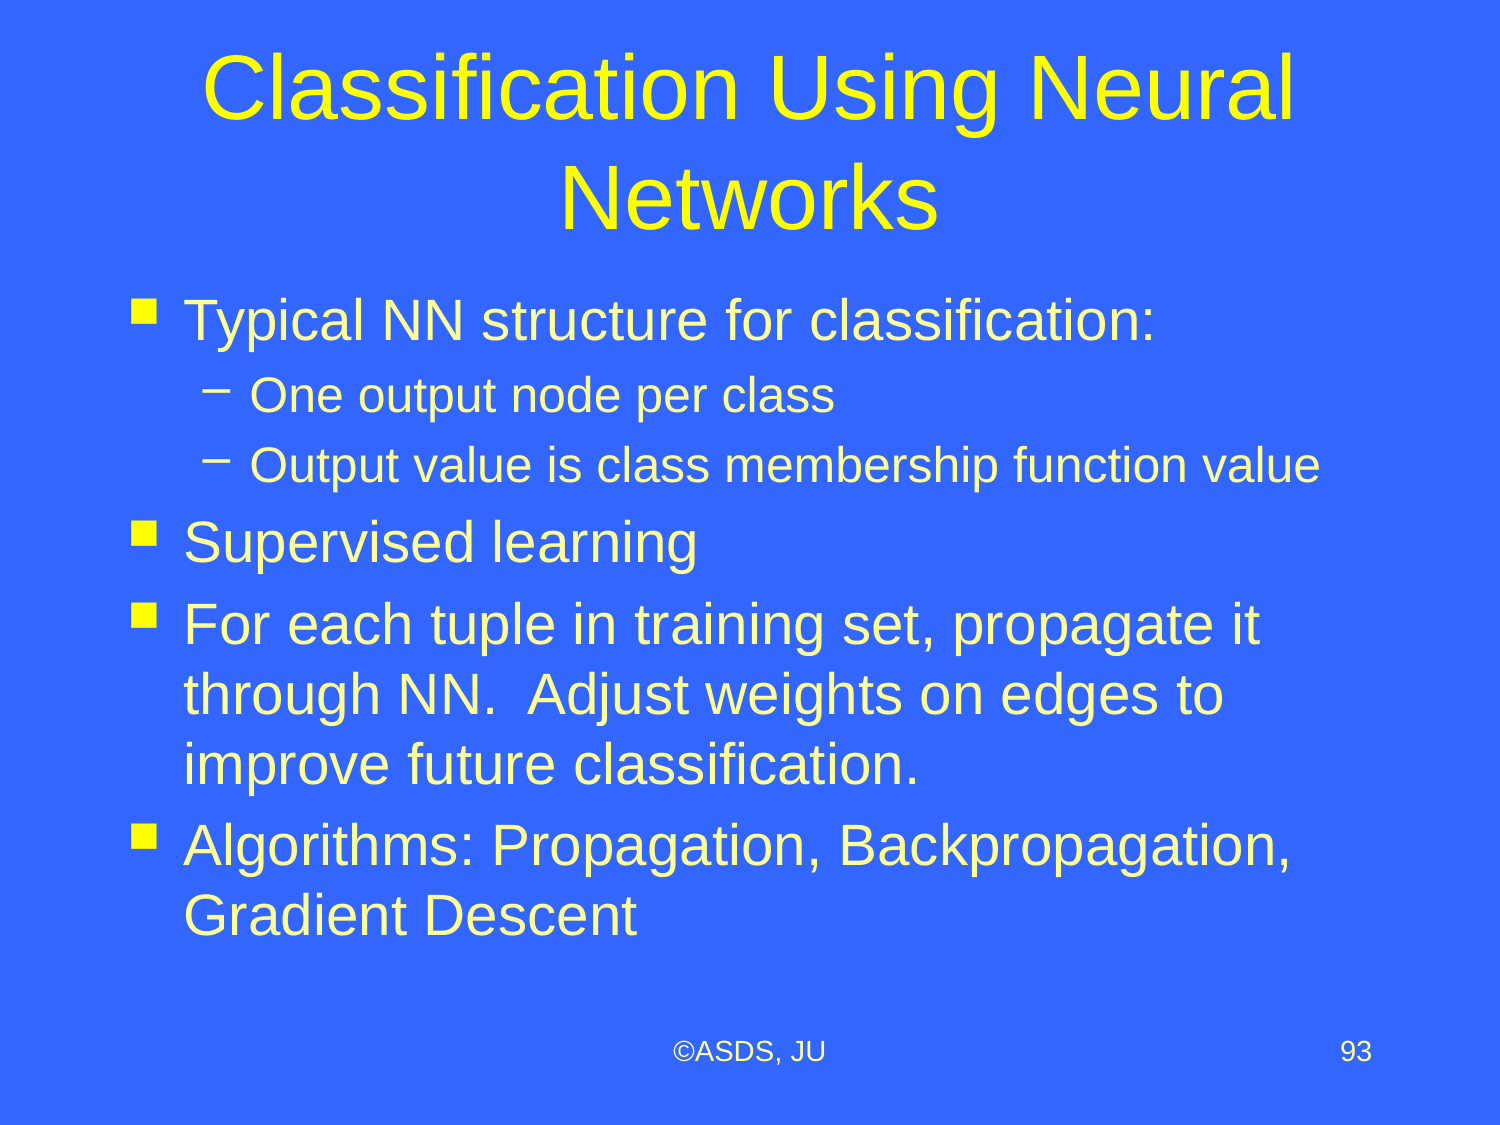

# Classification Using Neural Networks
Typical NN structure for classification:
One output node per class
Output value is class membership function value
Supervised learning
For each tuple in training set, propagate it through NN.  Adjust weights on edges to improve future classification.
Algorithms: Propagation, Backpropagation, Gradient Descent

©ASDS, JU
93